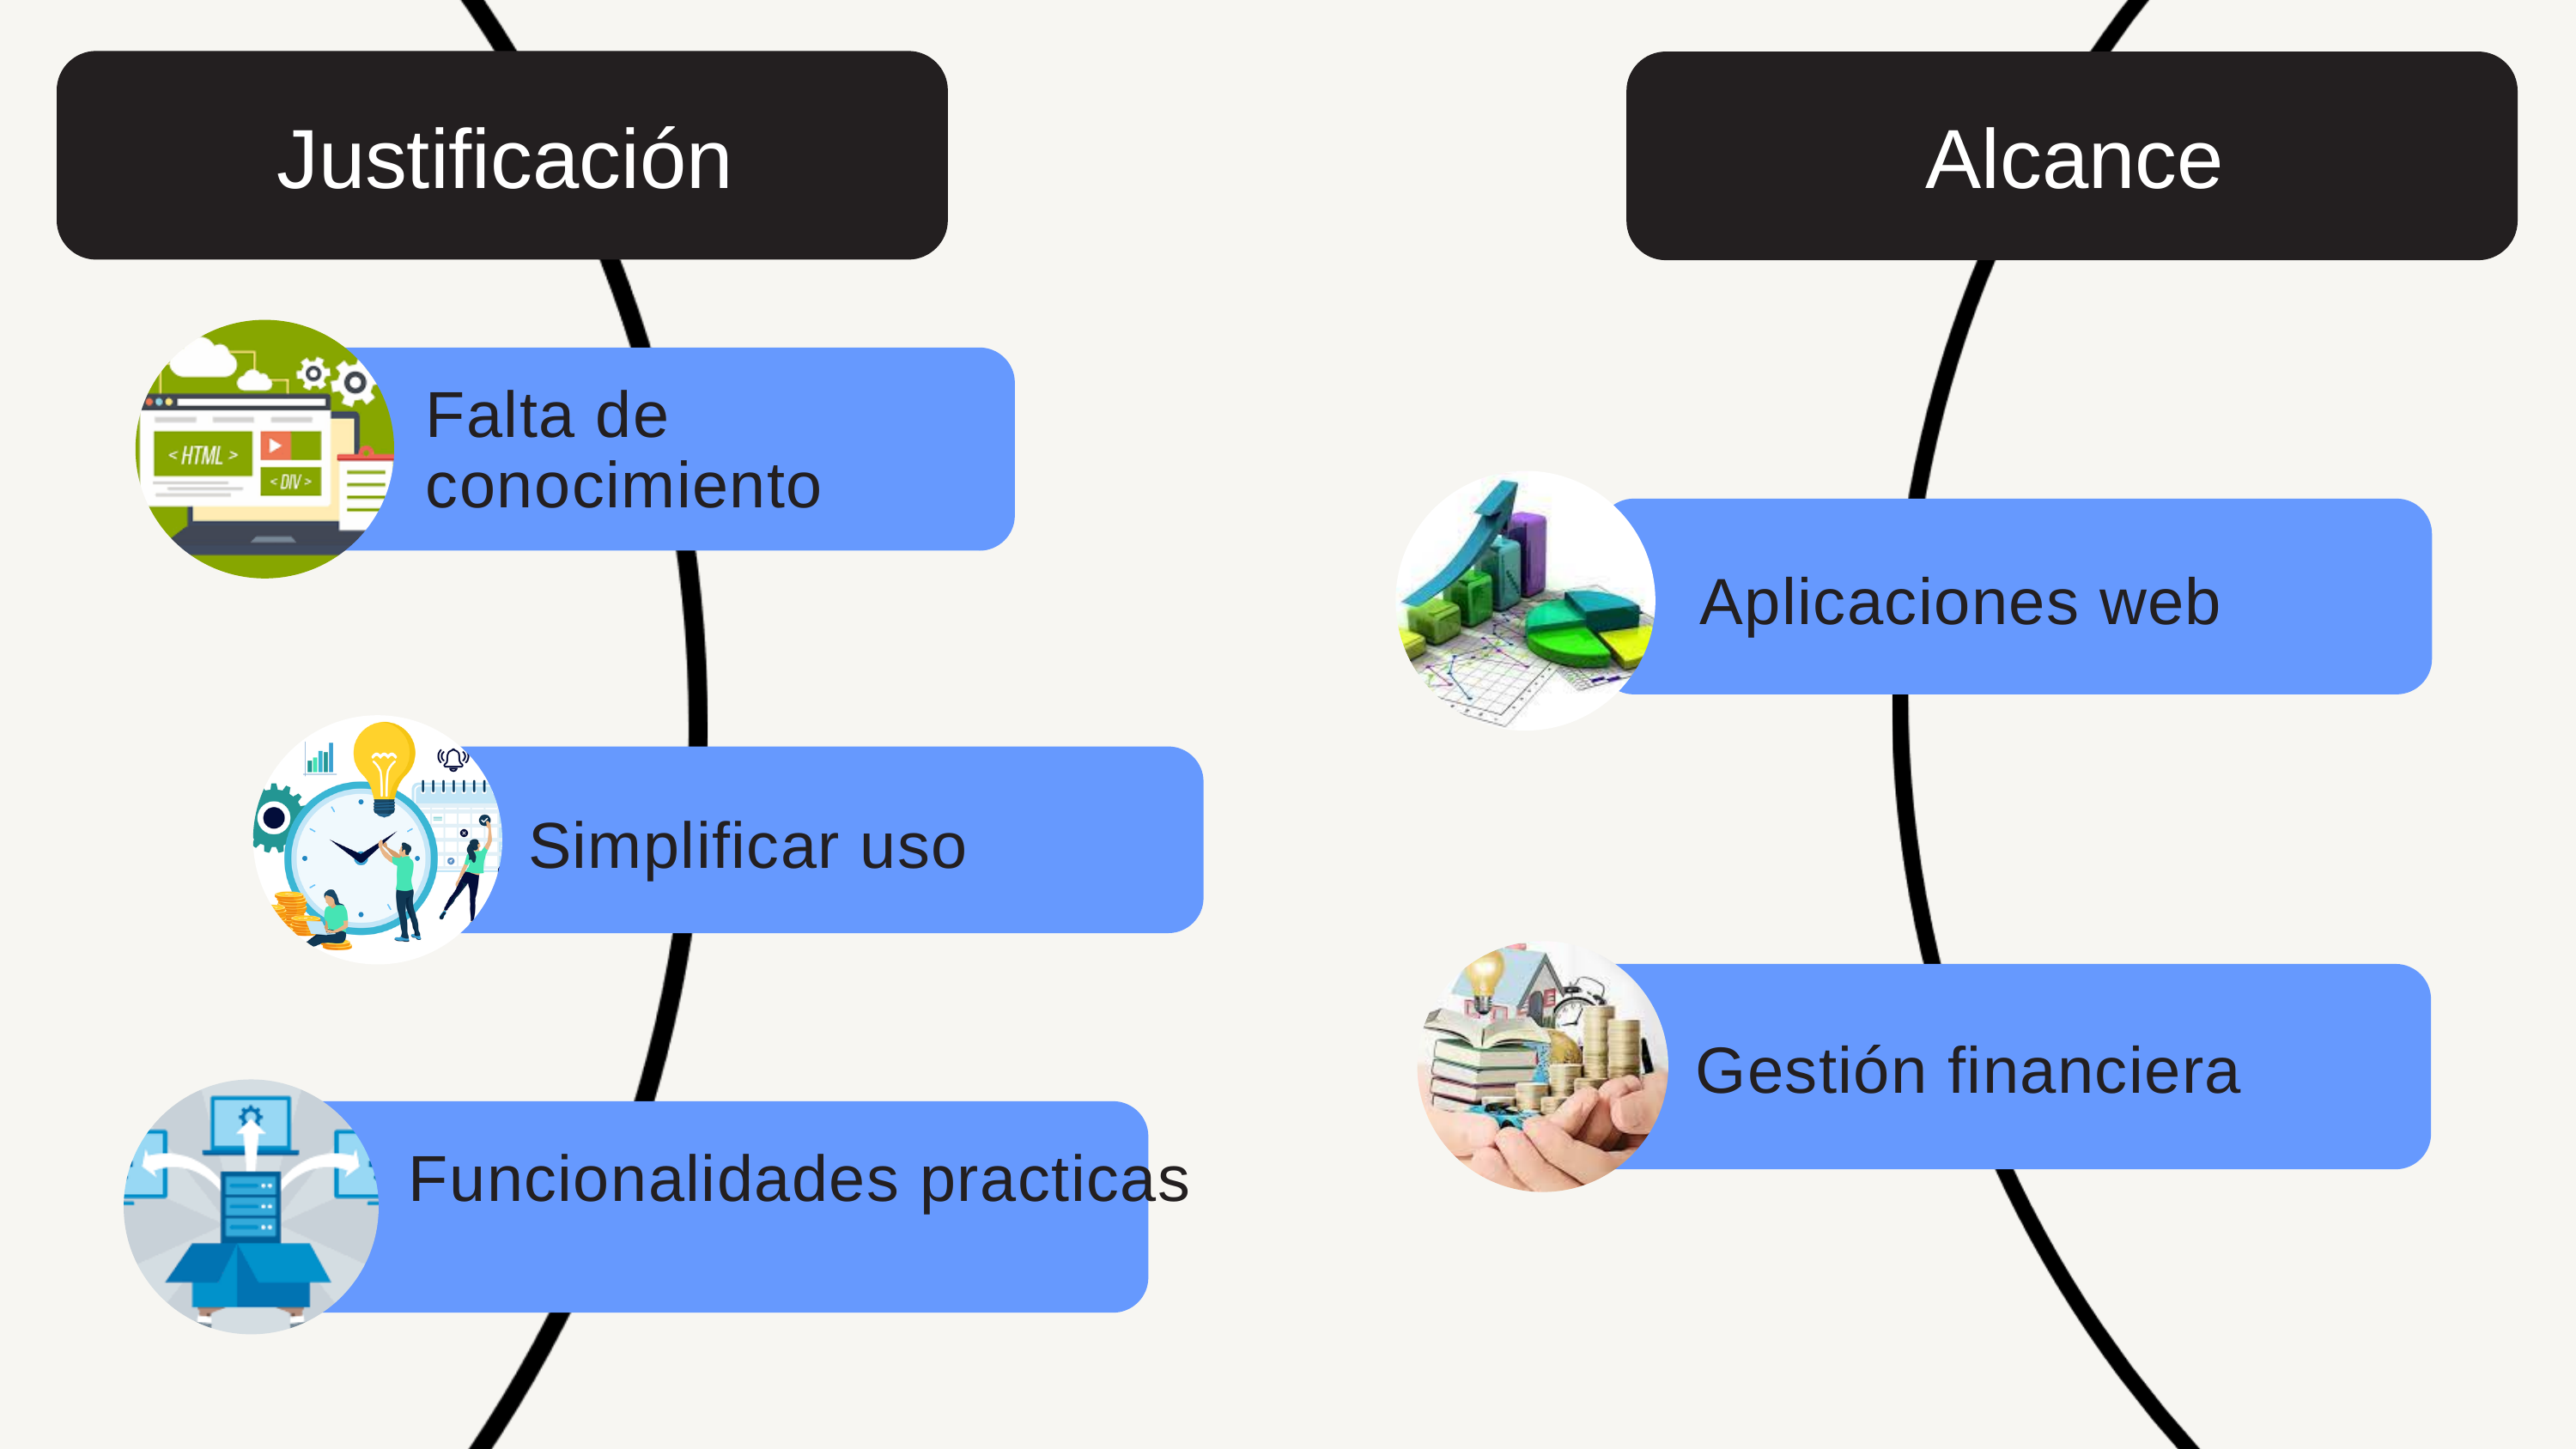

Justificación

Alcance

Falta de conocimiento

Aplicaciones web

Simplificar uso

Gestión financiera

Funcionalidades practicas